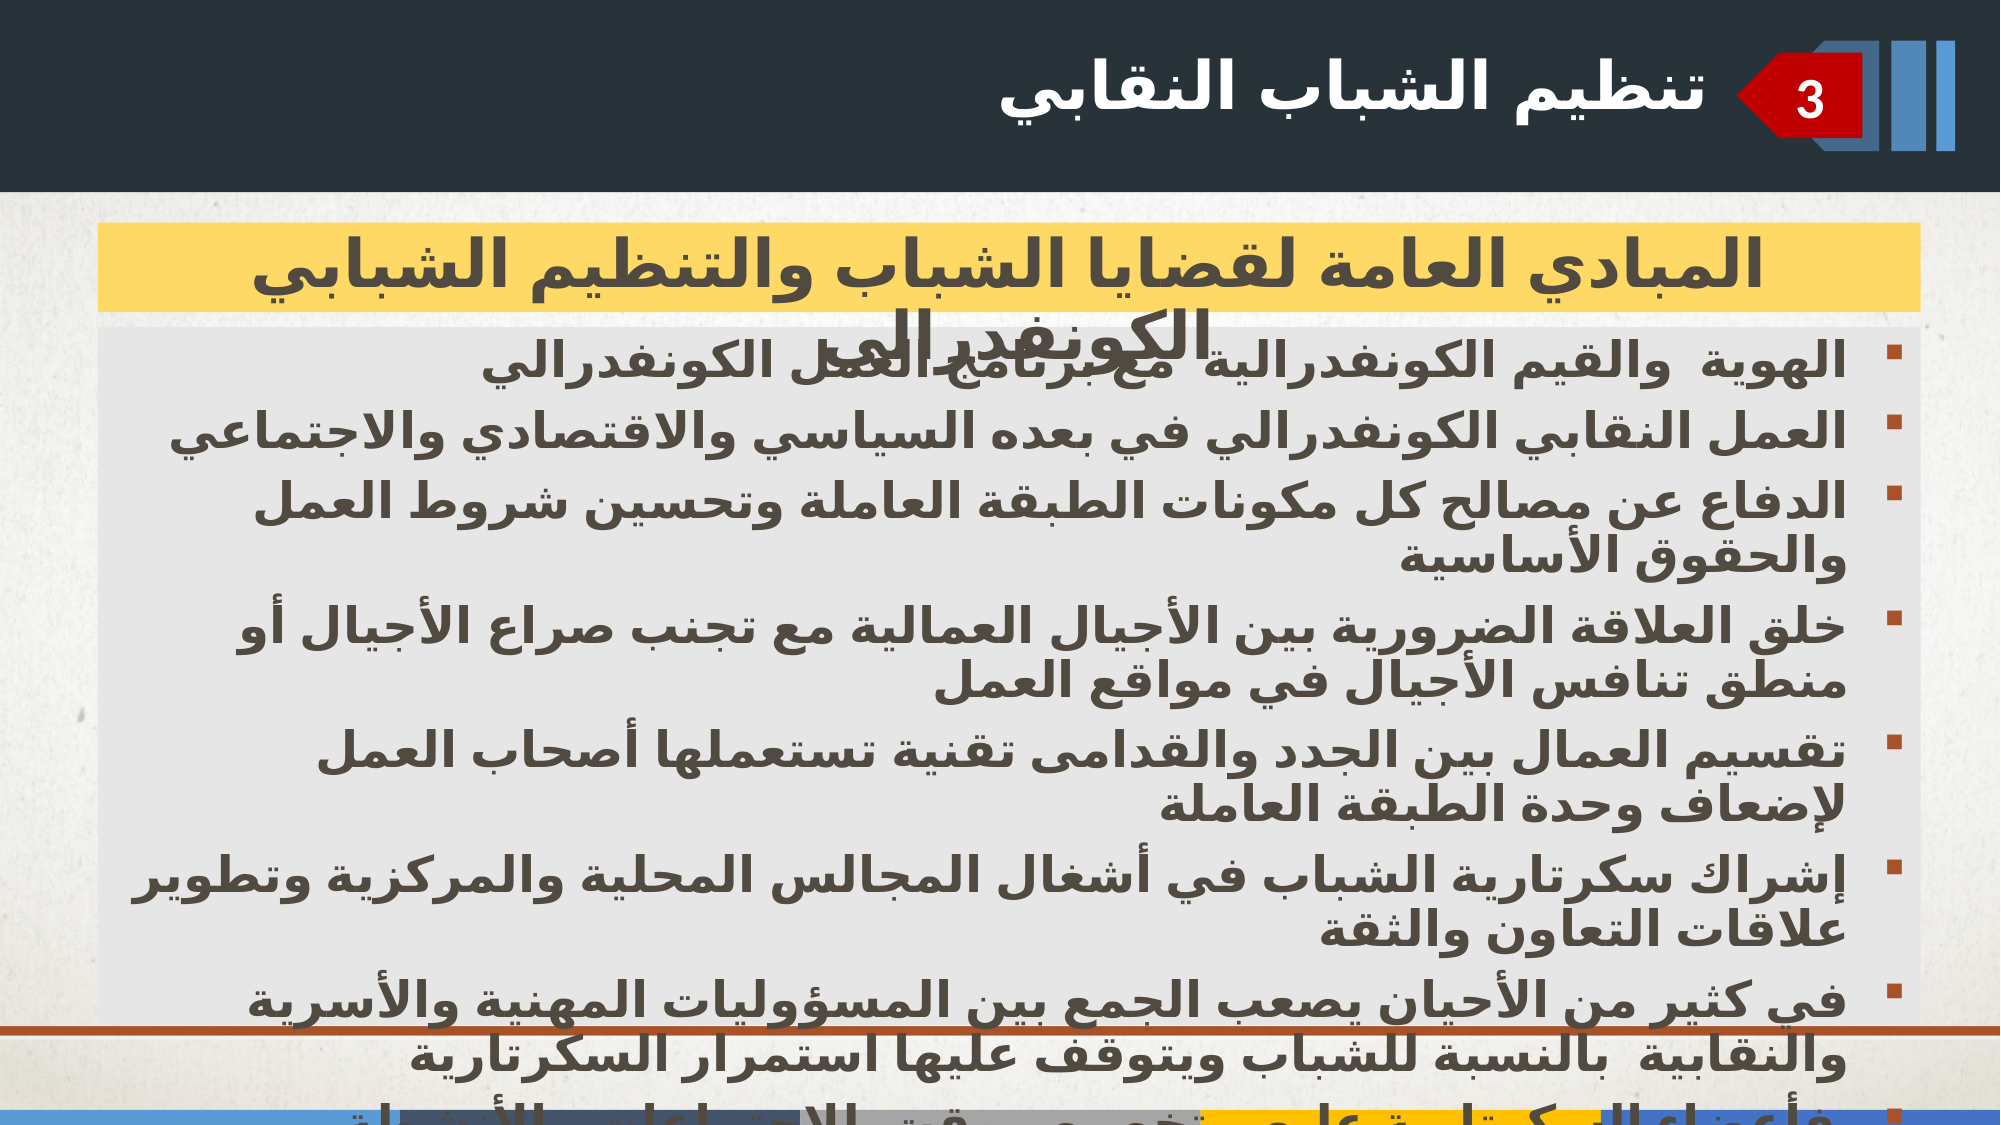

تنظيم الشباب النقابي

3
المبادي العامة لقضايا الشباب والتنظيم الشبابي الكونفدرالي
الهوية  والقيم الكونفدرالية  مع برنامج العمل الكونفدرالي
العمل النقابي الكونفدرالي في بعده السياسي والاقتصادي والاجتماعي
الدفاع عن مصالح كل مكونات الطبقة العاملة وتحسين شروط العمل والحقوق الأساسية
خلق العلاقة الضرورية بين الأجيال العمالية مع تجنب صراع الأجيال أو منطق تنافس الأجيال في مواقع العمل
تقسيم العمال بين الجدد والقدامى تقنية تستعملها أصحاب العمل لإضعاف وحدة الطبقة العاملة
إشراك سكرتارية الشباب في أشغال المجالس المحلية والمركزية وتطوير علاقات التعاون والثقة
في كثير من الأحيان يصعب الجمع بين المسؤوليات المهنية والأسرية  والنقابية  بالنسبة للشباب ويتوقف عليها استمرار السكرتارية
 فأعضاء السكرتارية عليهم تخصيص وقت  للاجتماعات والأنشطة
يجب إدماج كل الشباب وأعضاء السكرتارية على أن يساهم كل عضو (ة) منهم حسب المستطاع والتخصص